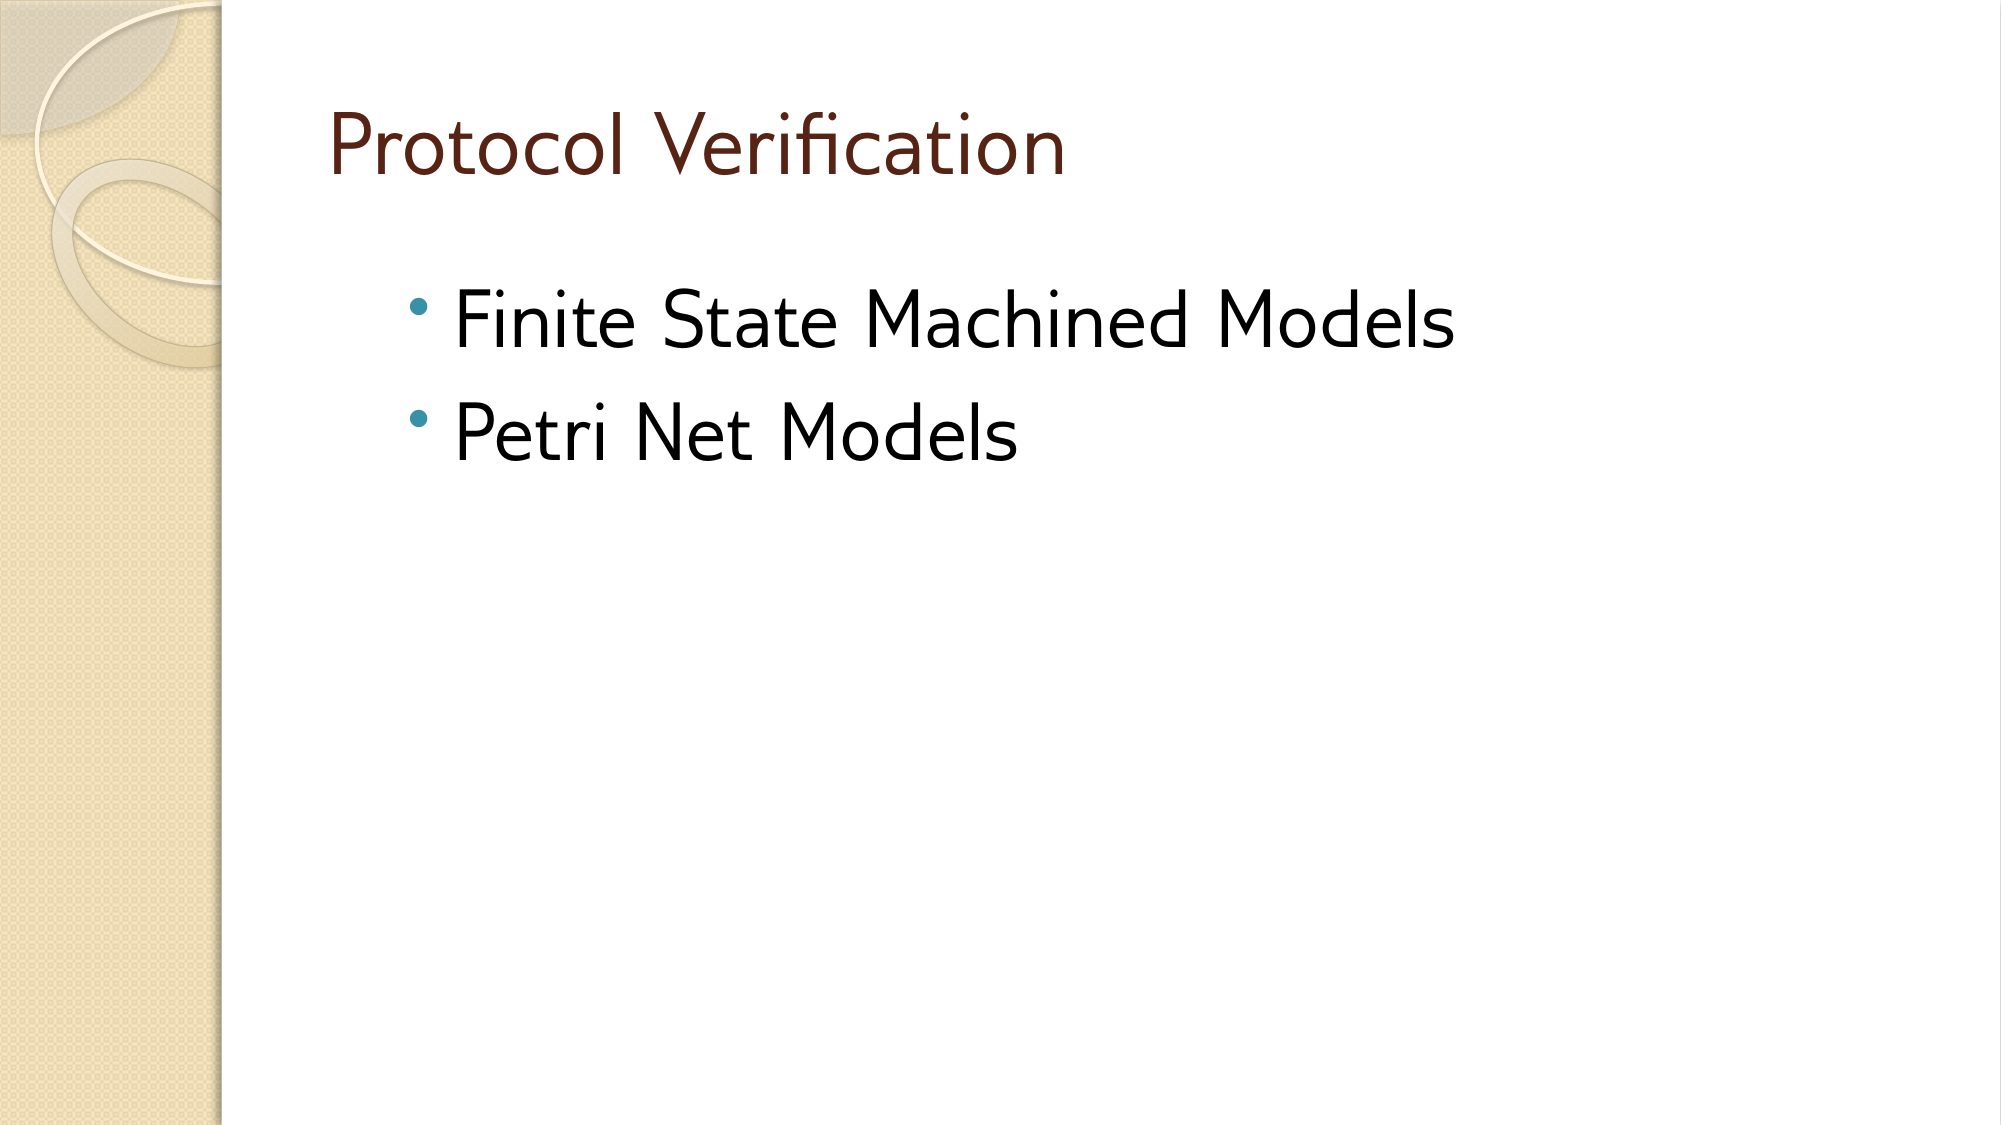

# Protocol Verification
Finite State Machined Models
Petri Net Models